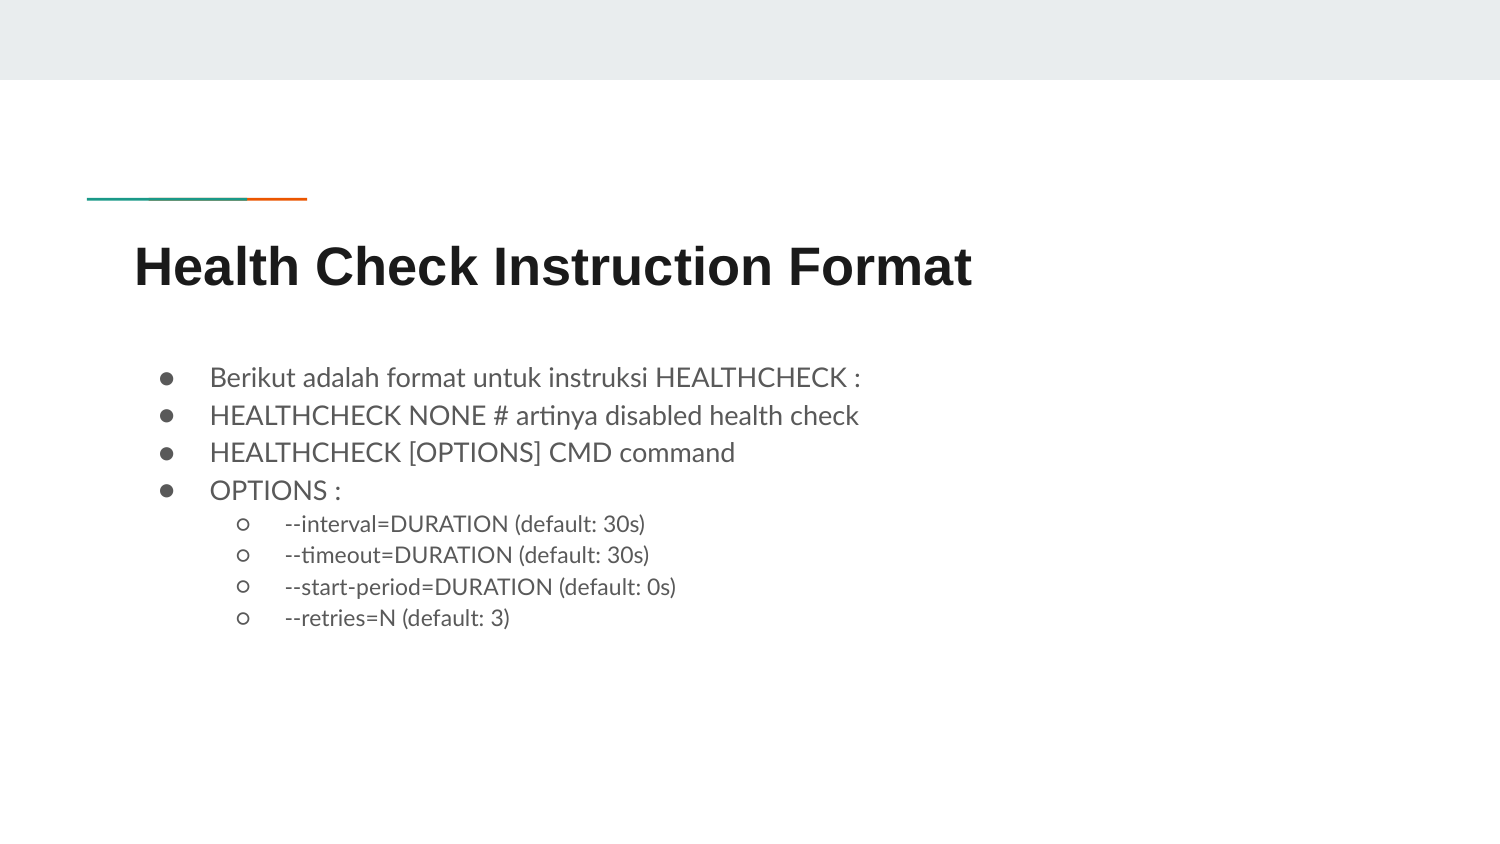

# Health Check Instruction Format
Berikut adalah format untuk instruksi HEALTHCHECK :
HEALTHCHECK NONE # artinya disabled health check
HEALTHCHECK [OPTIONS] CMD command
OPTIONS :
--interval=DURATION (default: 30s)
--timeout=DURATION (default: 30s)
--start-period=DURATION (default: 0s)
--retries=N (default: 3)